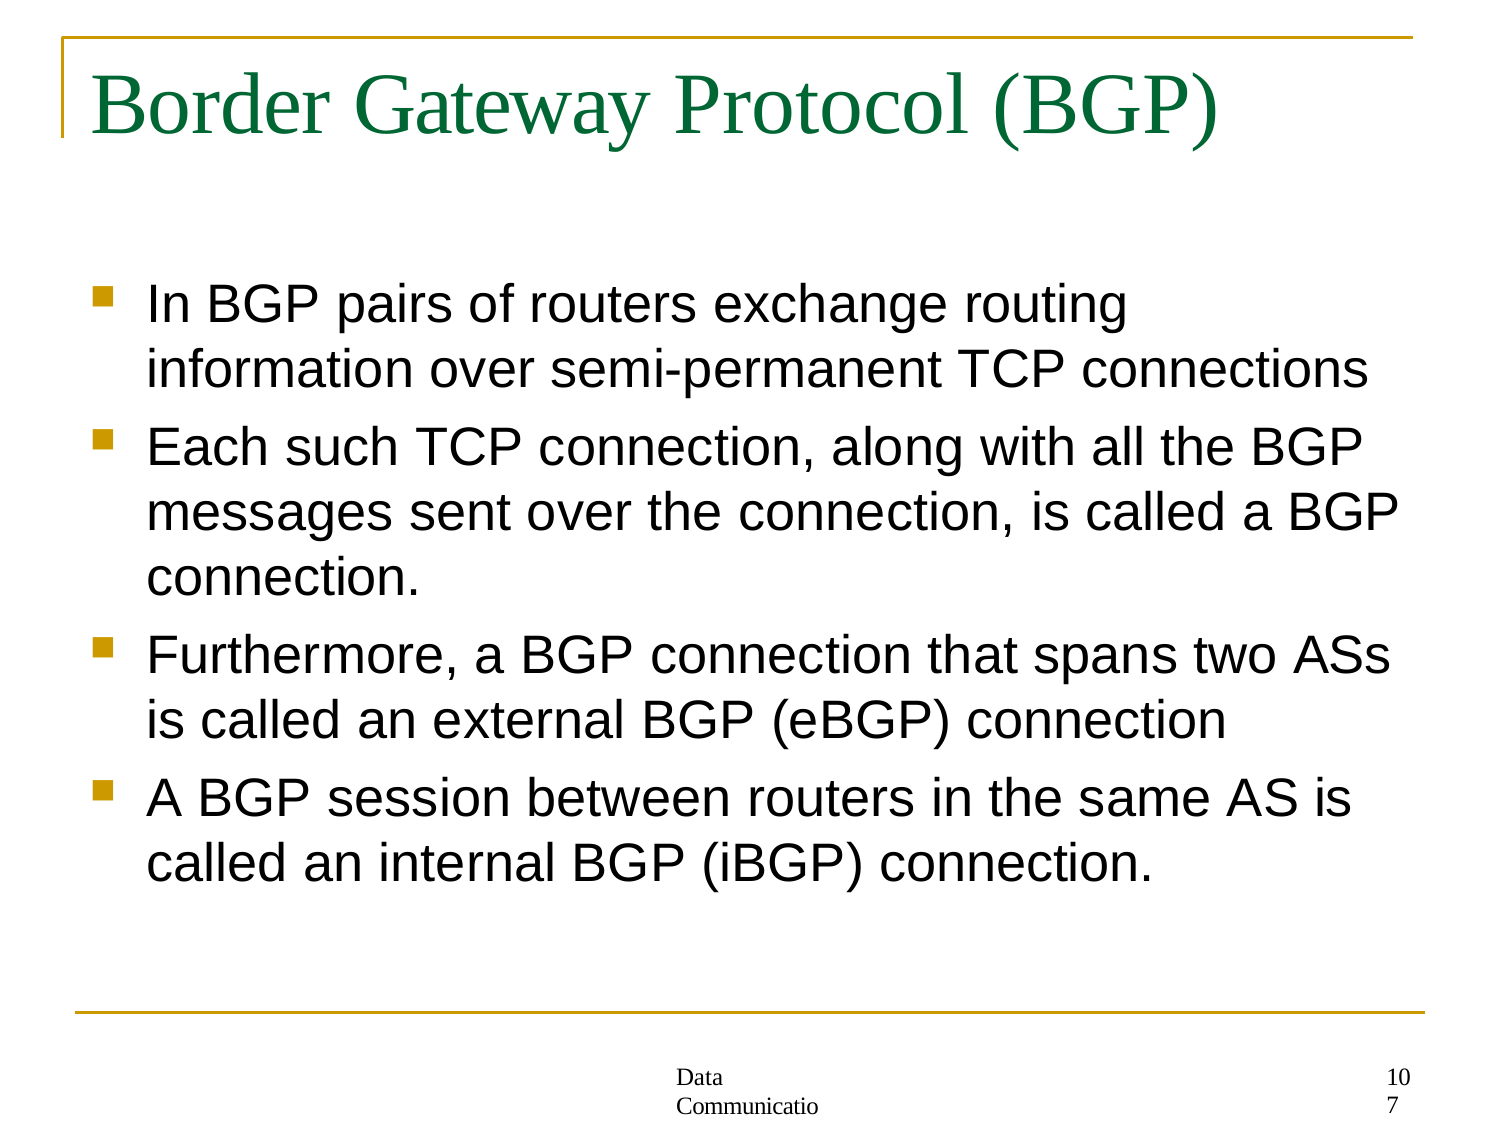

# Border Gateway Protocol (BGP)
In BGP pairs of routers exchange routing information over semi-permanent TCP connections
Each such TCP connection, along with all the BGP messages sent over the connection, is called a BGP connection.
Furthermore, a BGP connection that spans two ASs is called an external BGP (eBGP) connection
A BGP session between routers in the same AS is called an internal BGP (iBGP) connection.
107
Data Communication Networks